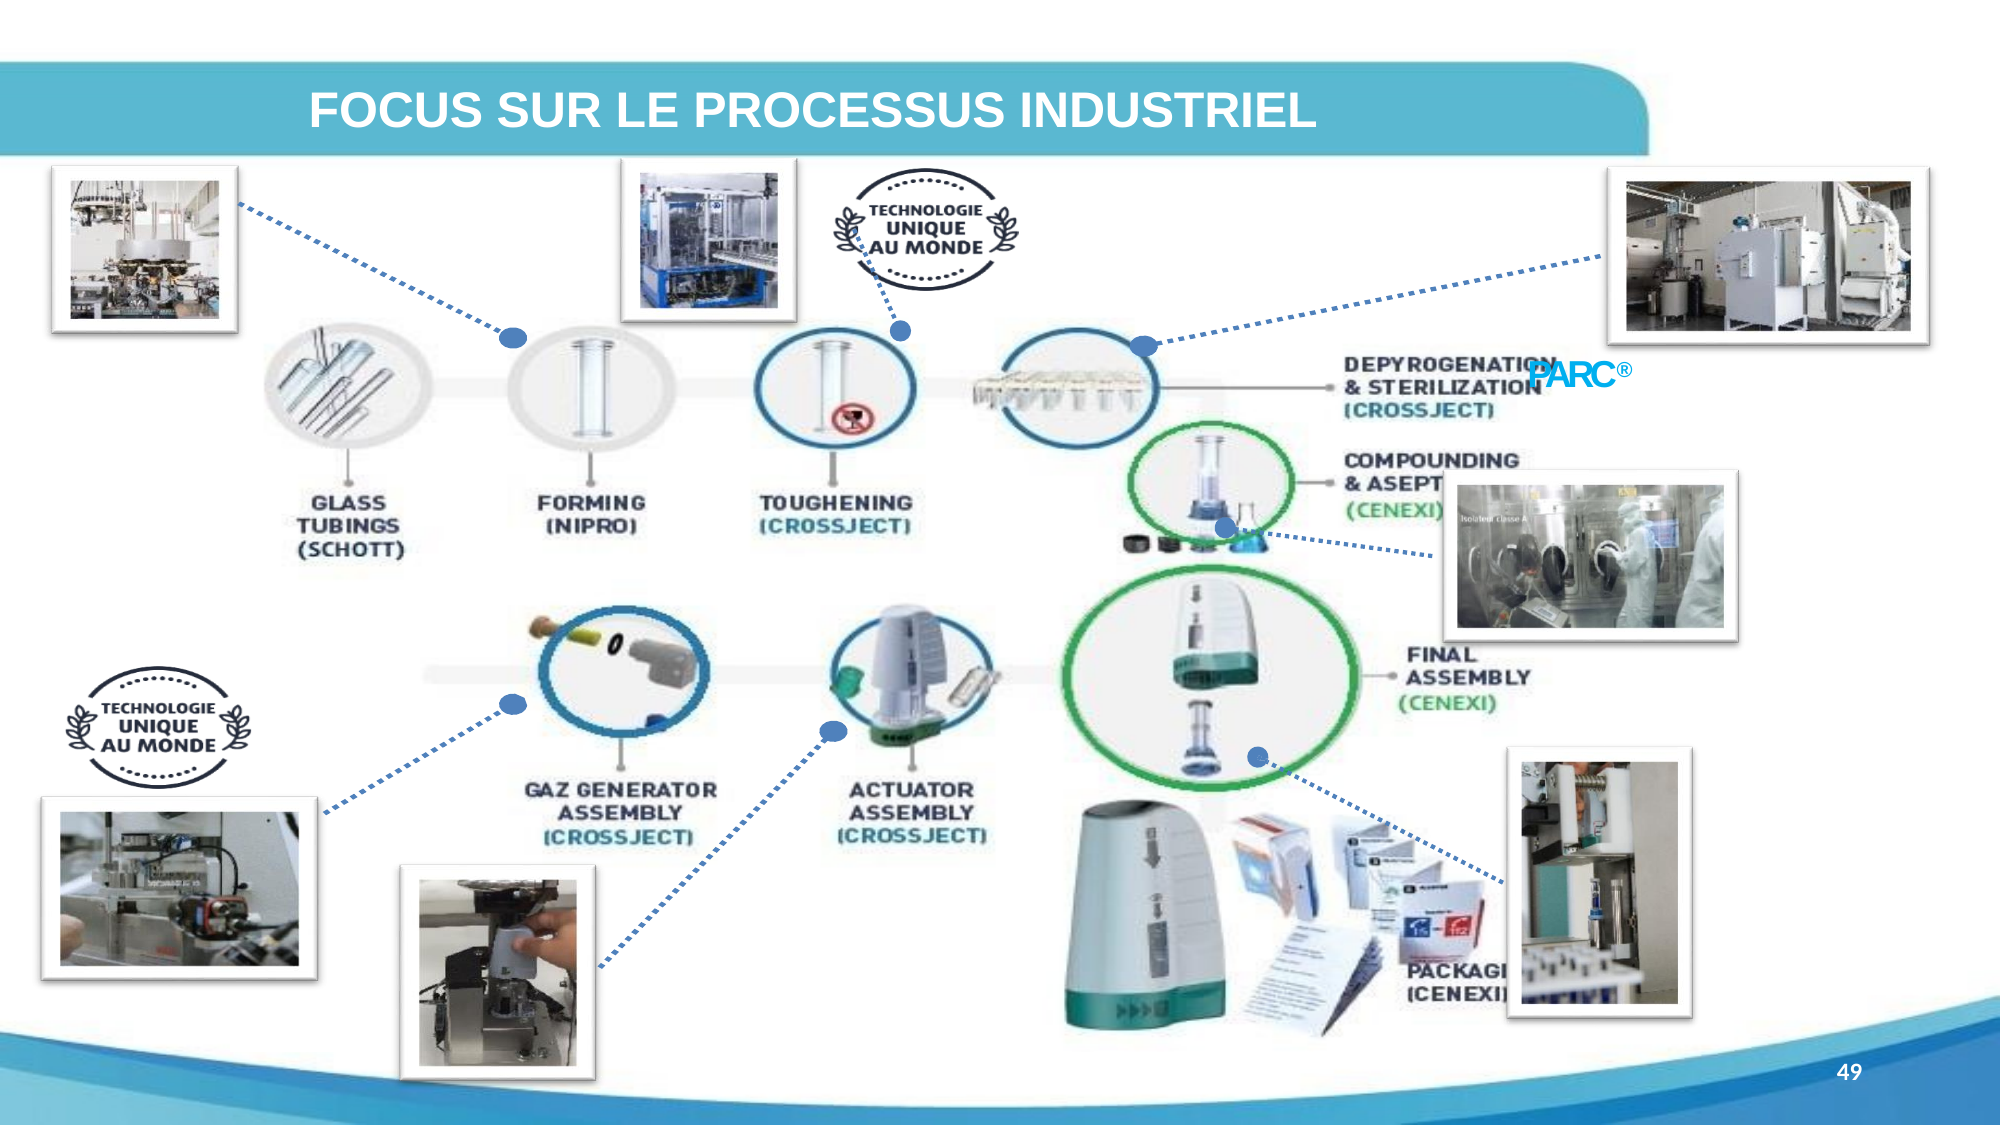

FOCUS SUR LE PROCESSUS INDUSTRIEL

PARC®
49